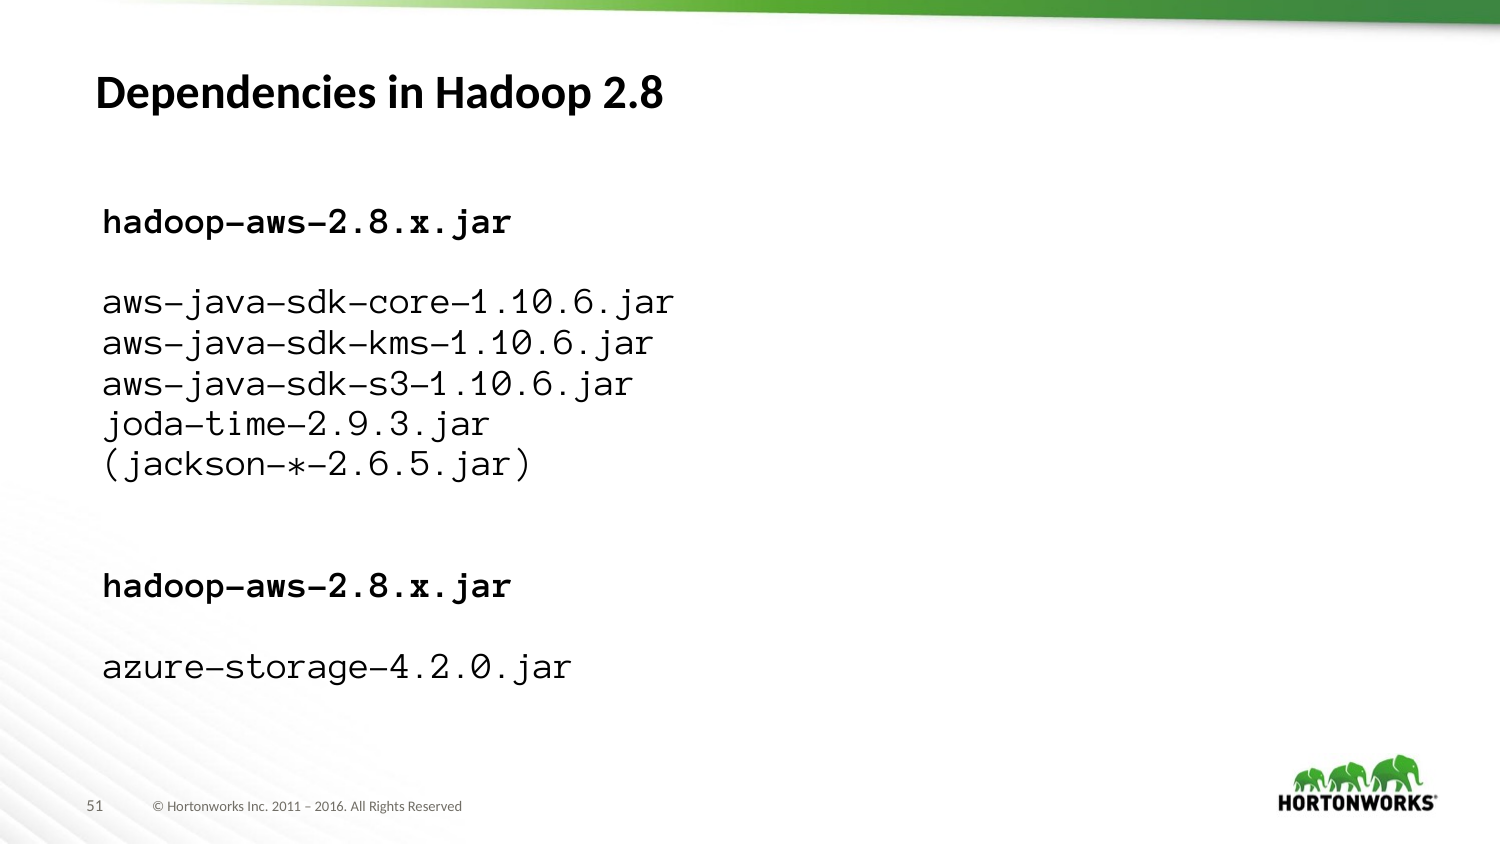

# Dependencies in Hadoop 2.8

hadoop-aws-2.8.x.jar

aws-java-sdk-core-1.10.6.jar
aws-java-sdk-kms-1.10.6.jar
aws-java-sdk-s3-1.10.6.jar
joda-time-2.9.3.jar
(jackson-*-2.6.5.jar)

hadoop-aws-2.8.x.jar

azure-storage-4.2.0.jar